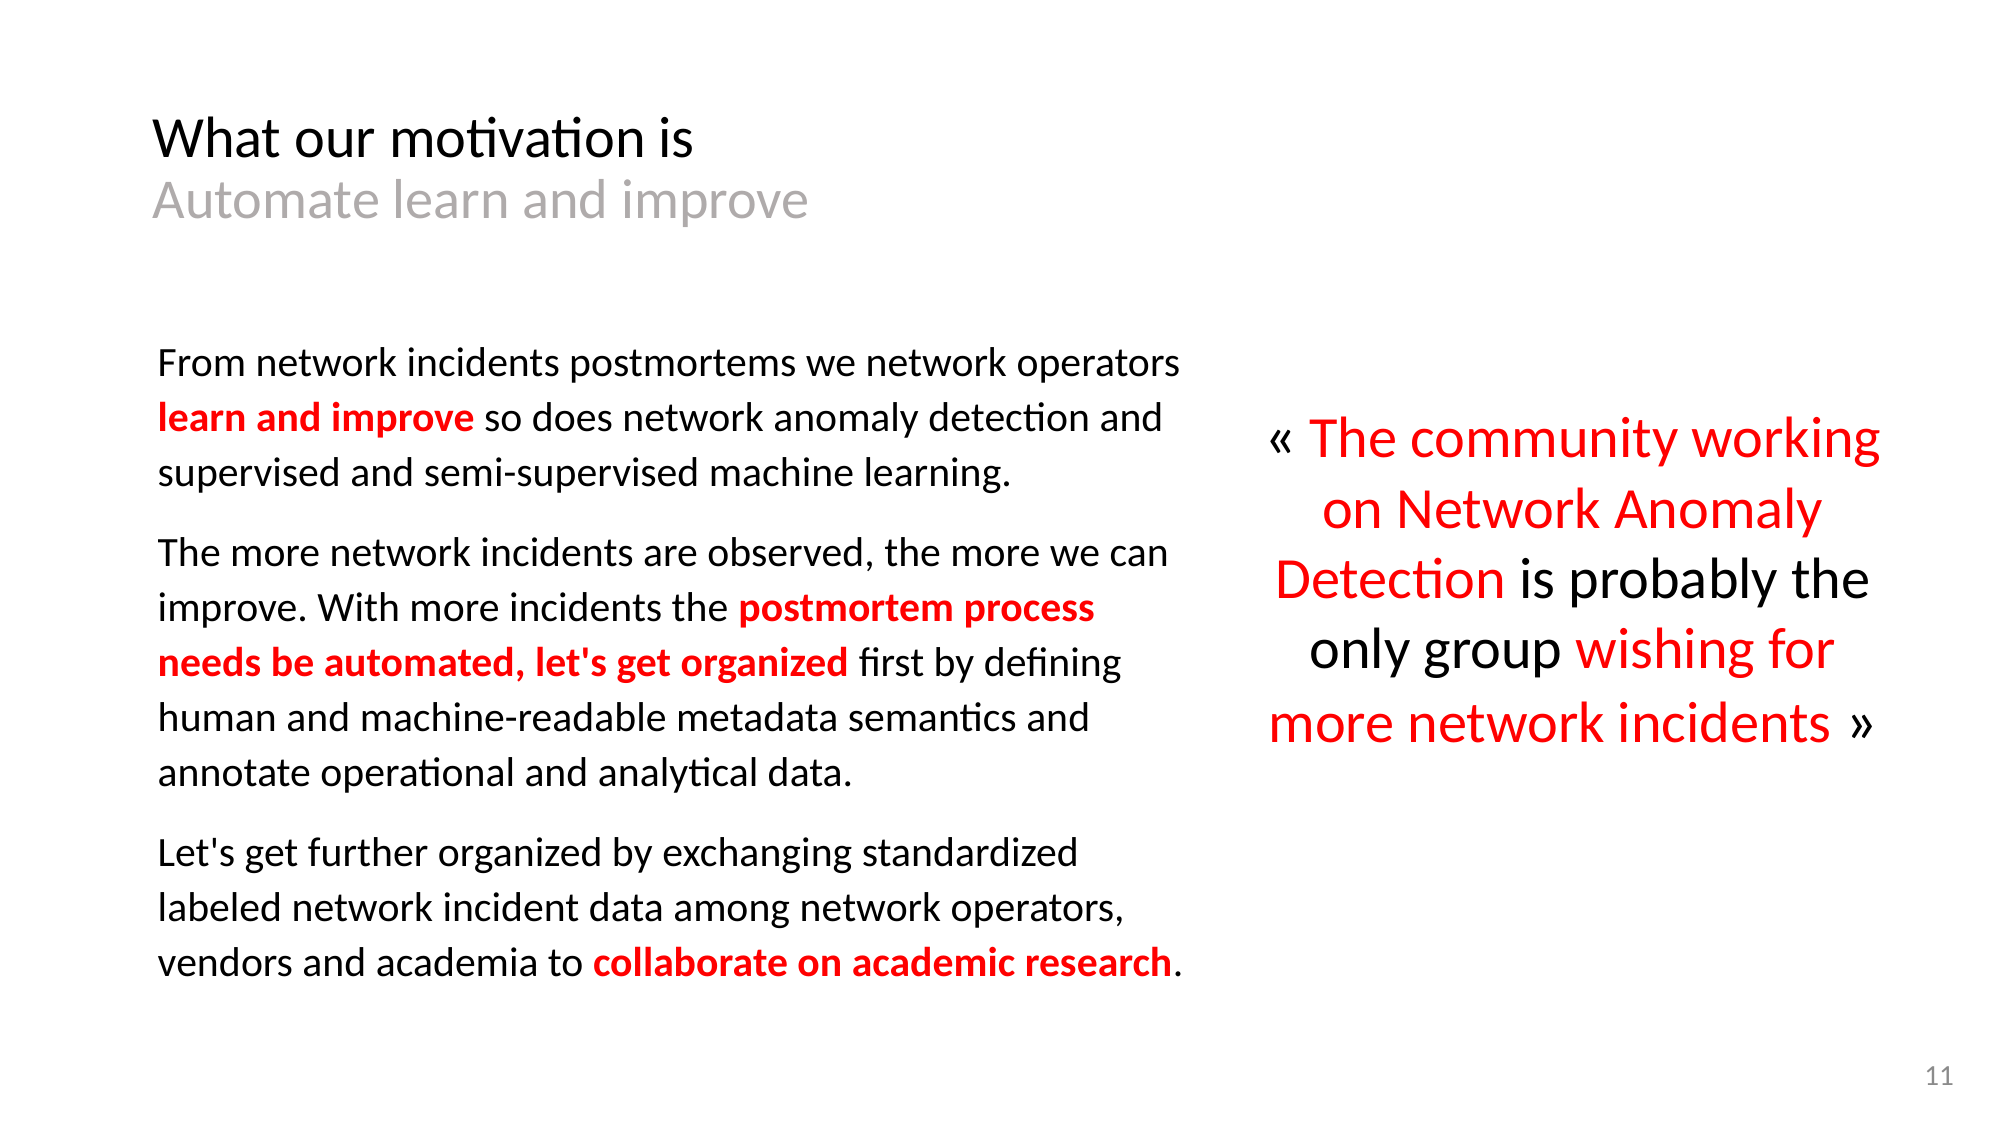

# What our motivation is Automate learn and improve
From network incidents postmortems we network operators learn and improve so does network anomaly detection and supervised and semi-supervised machine learning.
The more network incidents are observed, the more we can improve. With more incidents the postmortem process needs be automated, let's get organized first by defining human and machine-readable metadata semantics and annotate operational and analytical data.
Let's get further organized by exchanging standardized labeled network incident data among network operators, vendors and academia to collaborate on academic research.
« The community working on Network Anomaly Detection is probably the only group wishing for more network incidents »
11